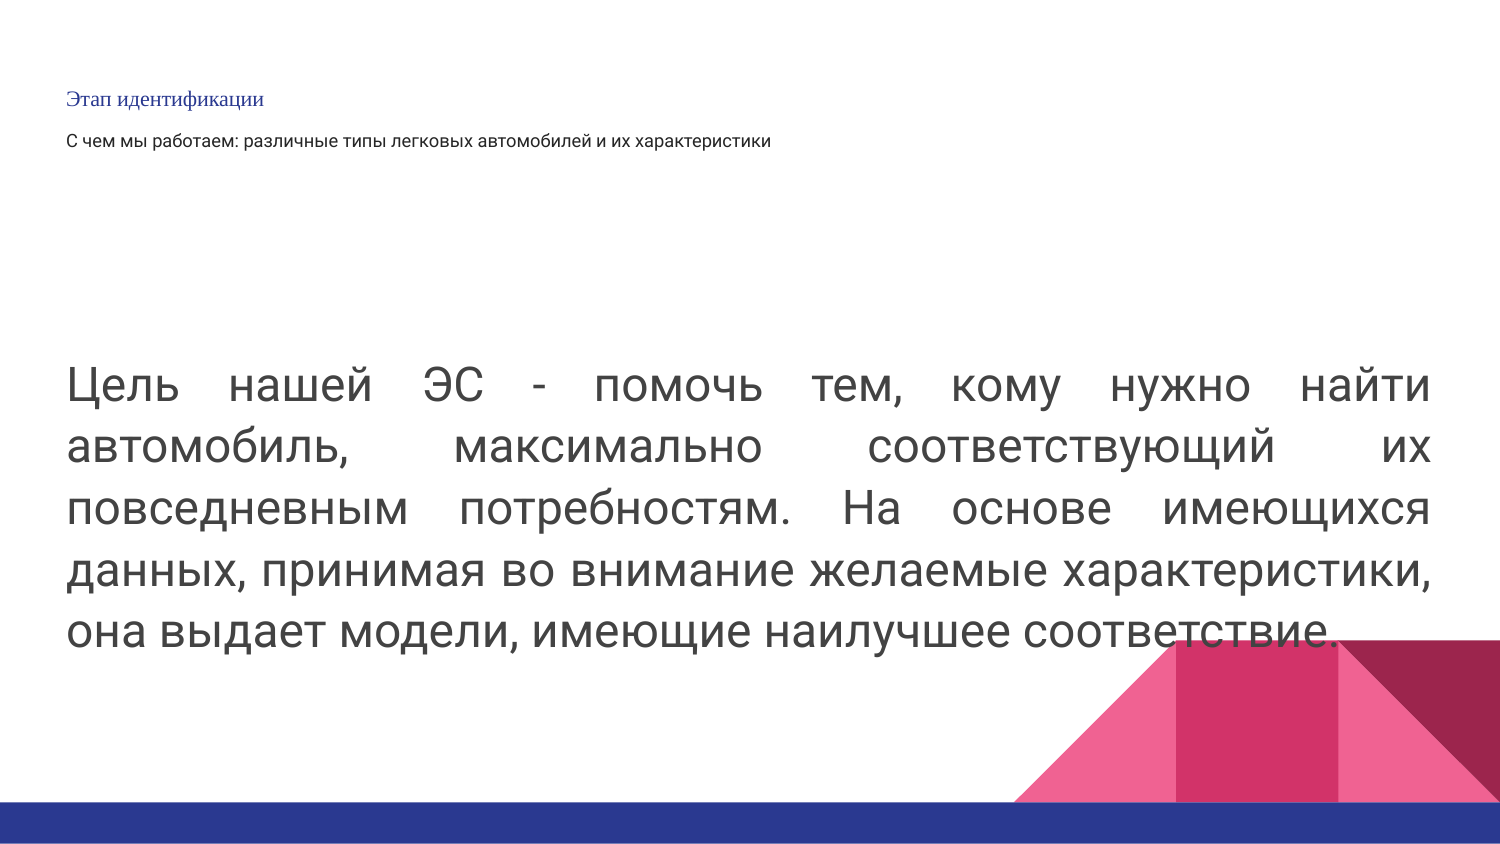

# Этап идентификации

С чем мы работаем: различные типы легковых автомобилей и их характеристики
Цель нашей ЭС - помочь тем, кому нужно найти автомобиль, максимально соответствующий их повседневным потребностям. На основе имеющихся данных, принимая во внимание желаемые характеристики, она выдает модели, имеющие наилучшее соответствие.